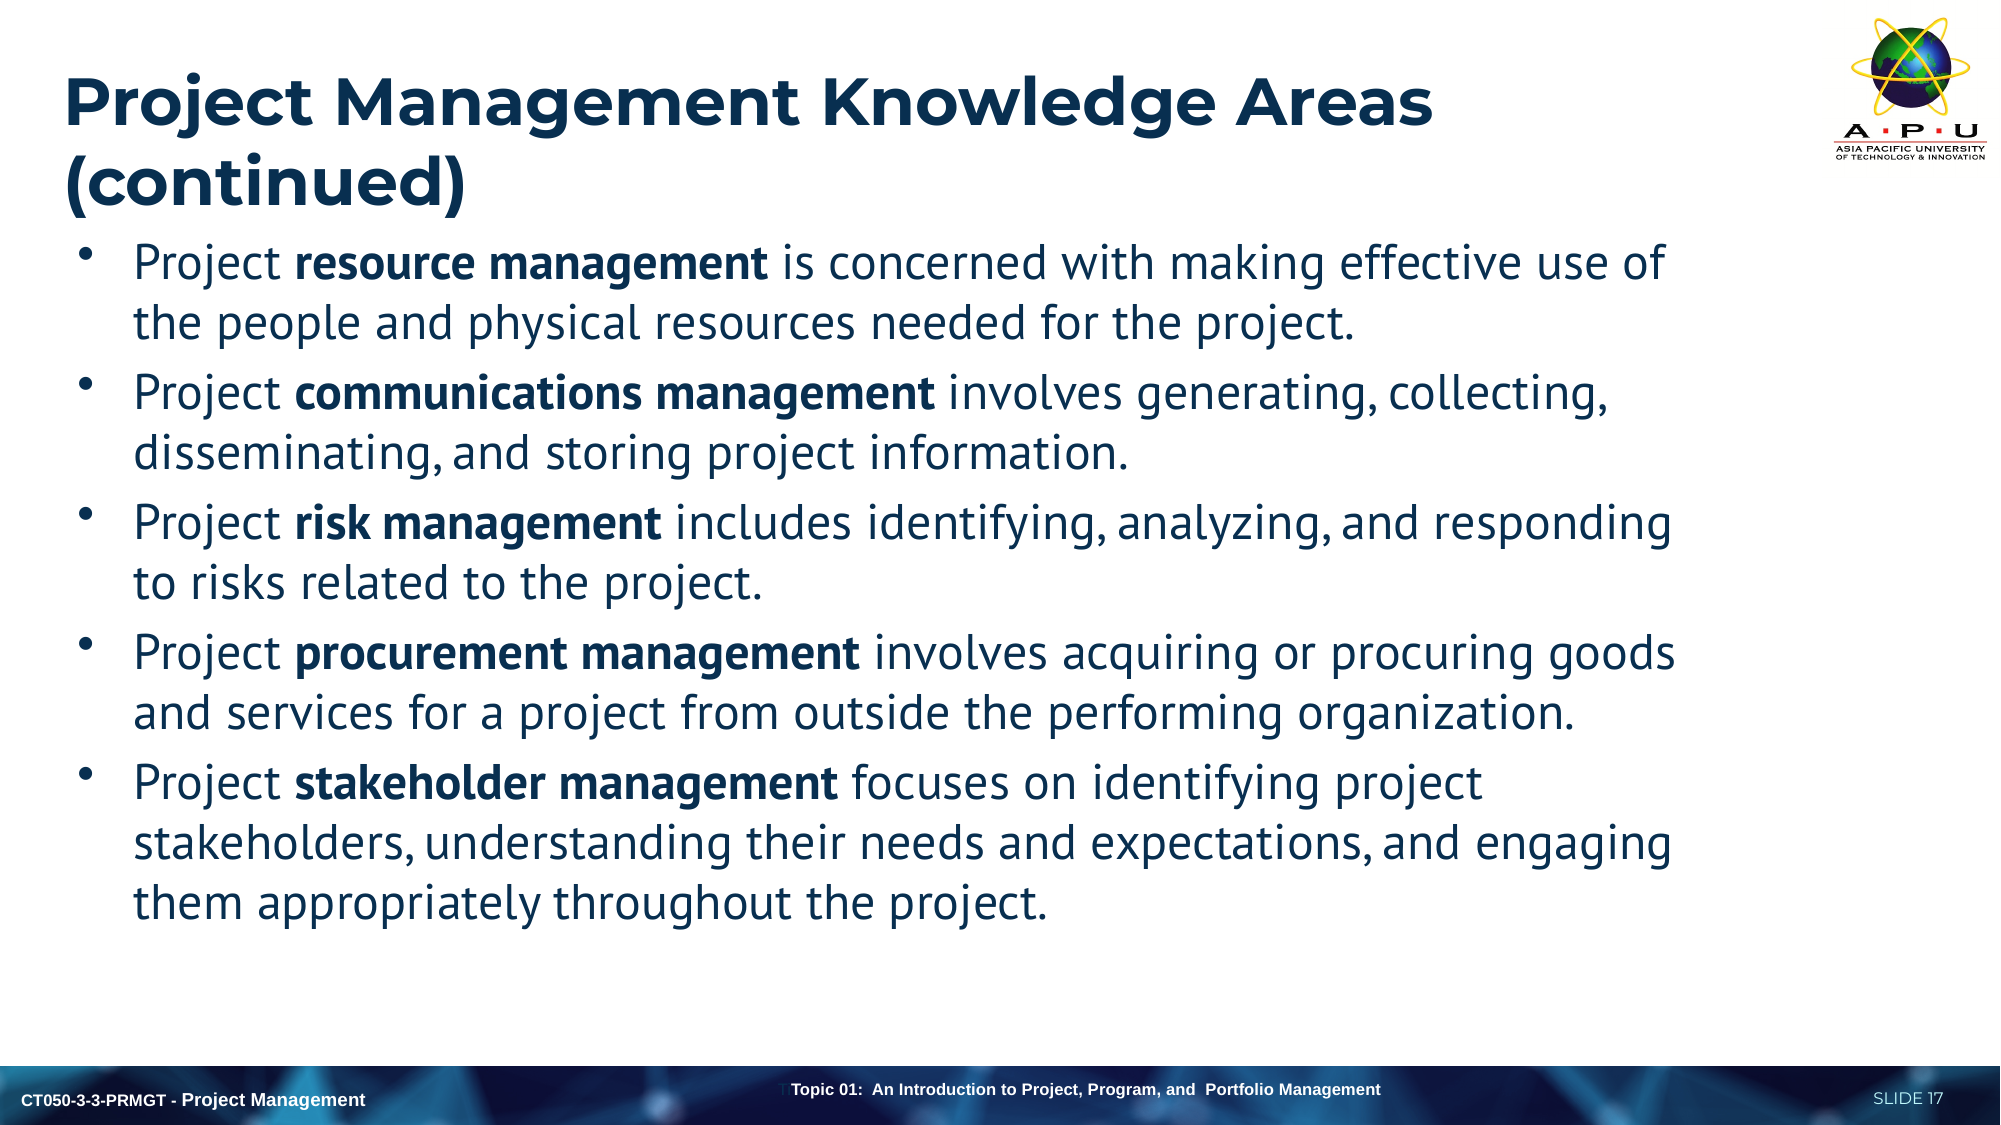

# Project Management Knowledge Areas (continued)
Project resource management is concerned with making effective use of the people and physical resources needed for the project.
Project communications management involves generating, collecting, disseminating, and storing project information.
Project risk management includes identifying, analyzing, and responding to risks related to the project.
Project procurement management involves acquiring or procuring goods and services for a project from outside the performing organization.
Project stakeholder management focuses on identifying project stakeholders, understanding their needs and expectations, and engaging them appropriately throughout the project.